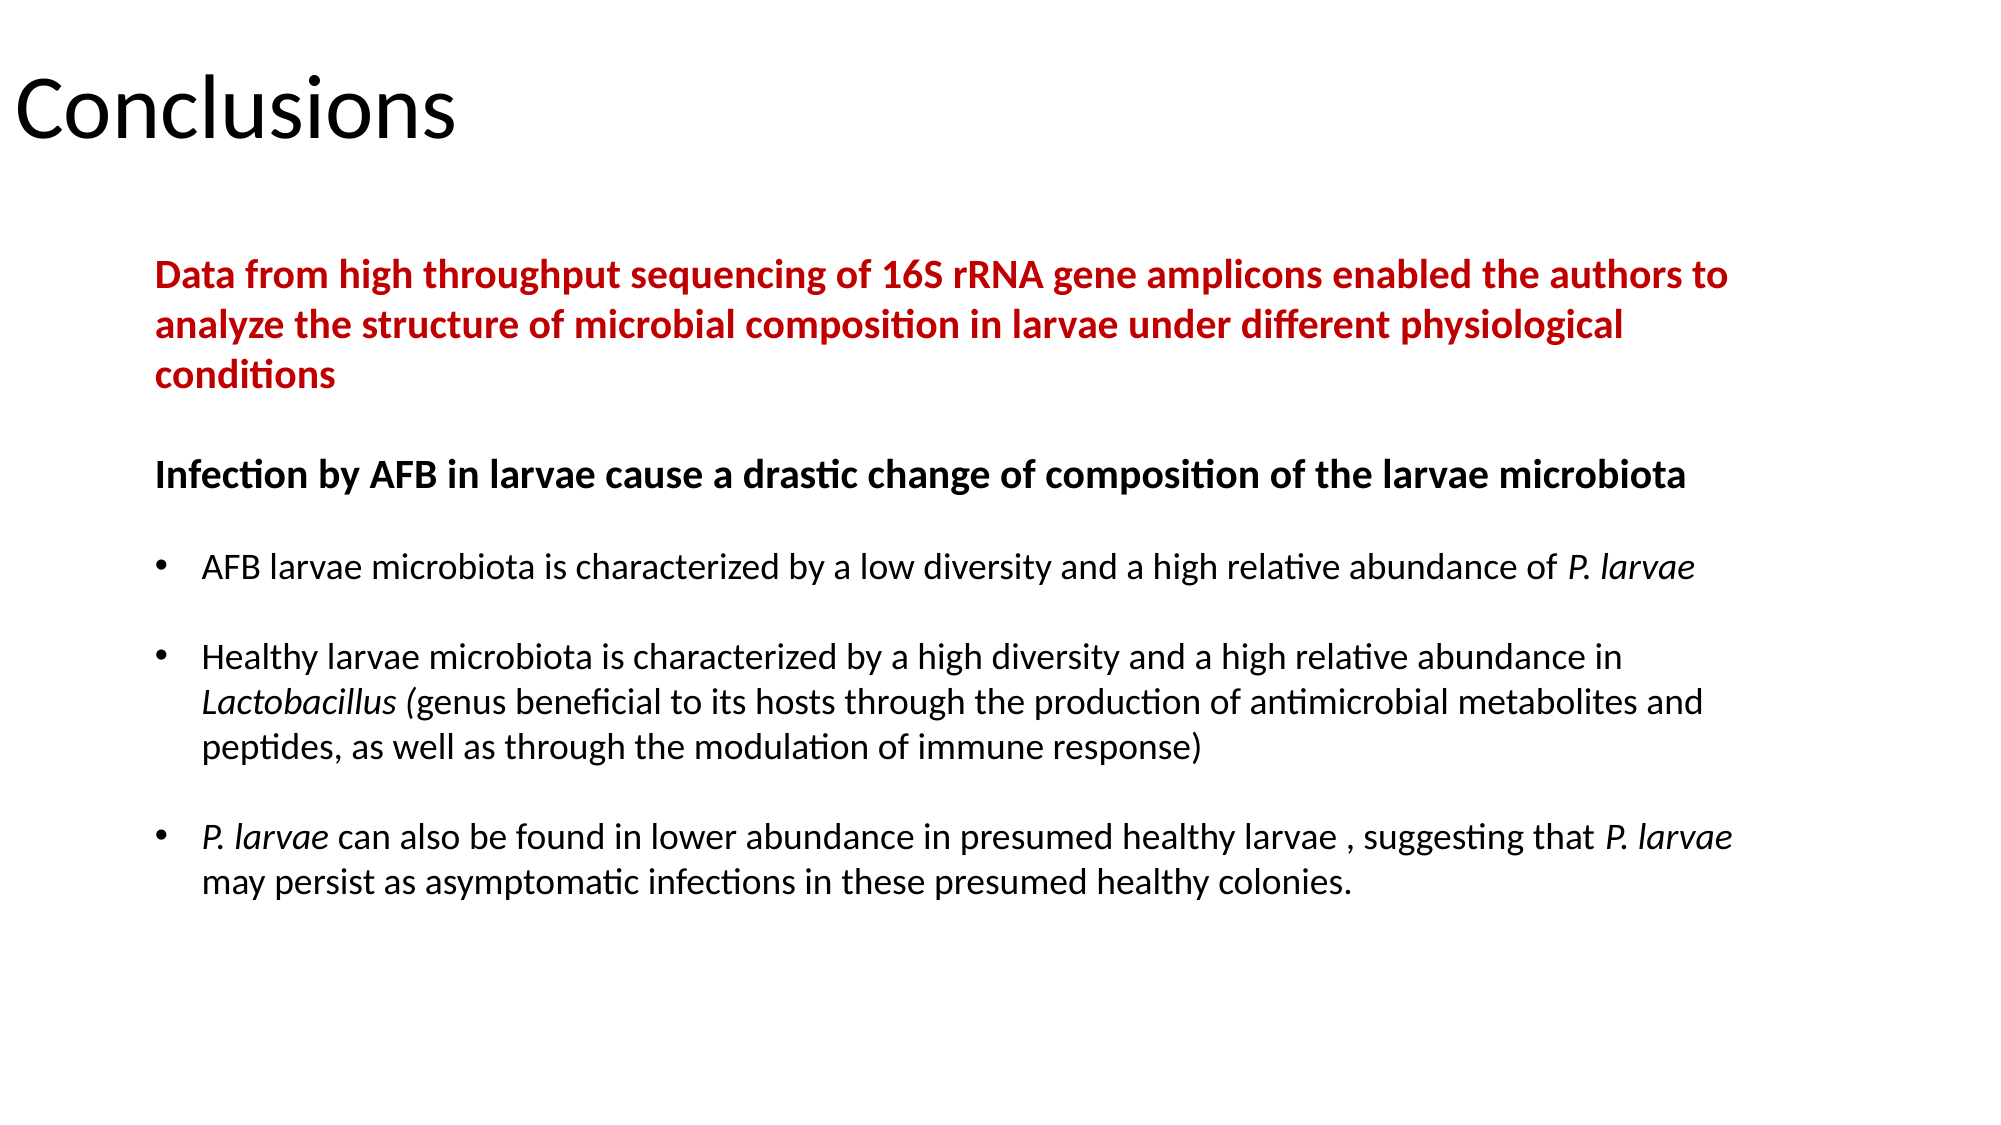

# Conclusions
Data from high throughput sequencing of 16S rRNA gene amplicons enabled the authors to analyze the structure of microbial composition in larvae under different physiological conditions

Infection by AFB in larvae cause a drastic change of composition of the larvae microbiota

AFB larvae microbiota is characterized by a low diversity and a high relative abundance of P. larvae

Healthy larvae microbiota is characterized by a high diversity and a high relative abundance in Lactobacillus (genus beneficial to its hosts through the production of antimicrobial metabolites and peptides, as well as through the modulation of immune response)

P. larvae can also be found in lower abundance in presumed healthy larvae , suggesting that P. larvae may persist as asymptomatic infections in these presumed healthy colonies.